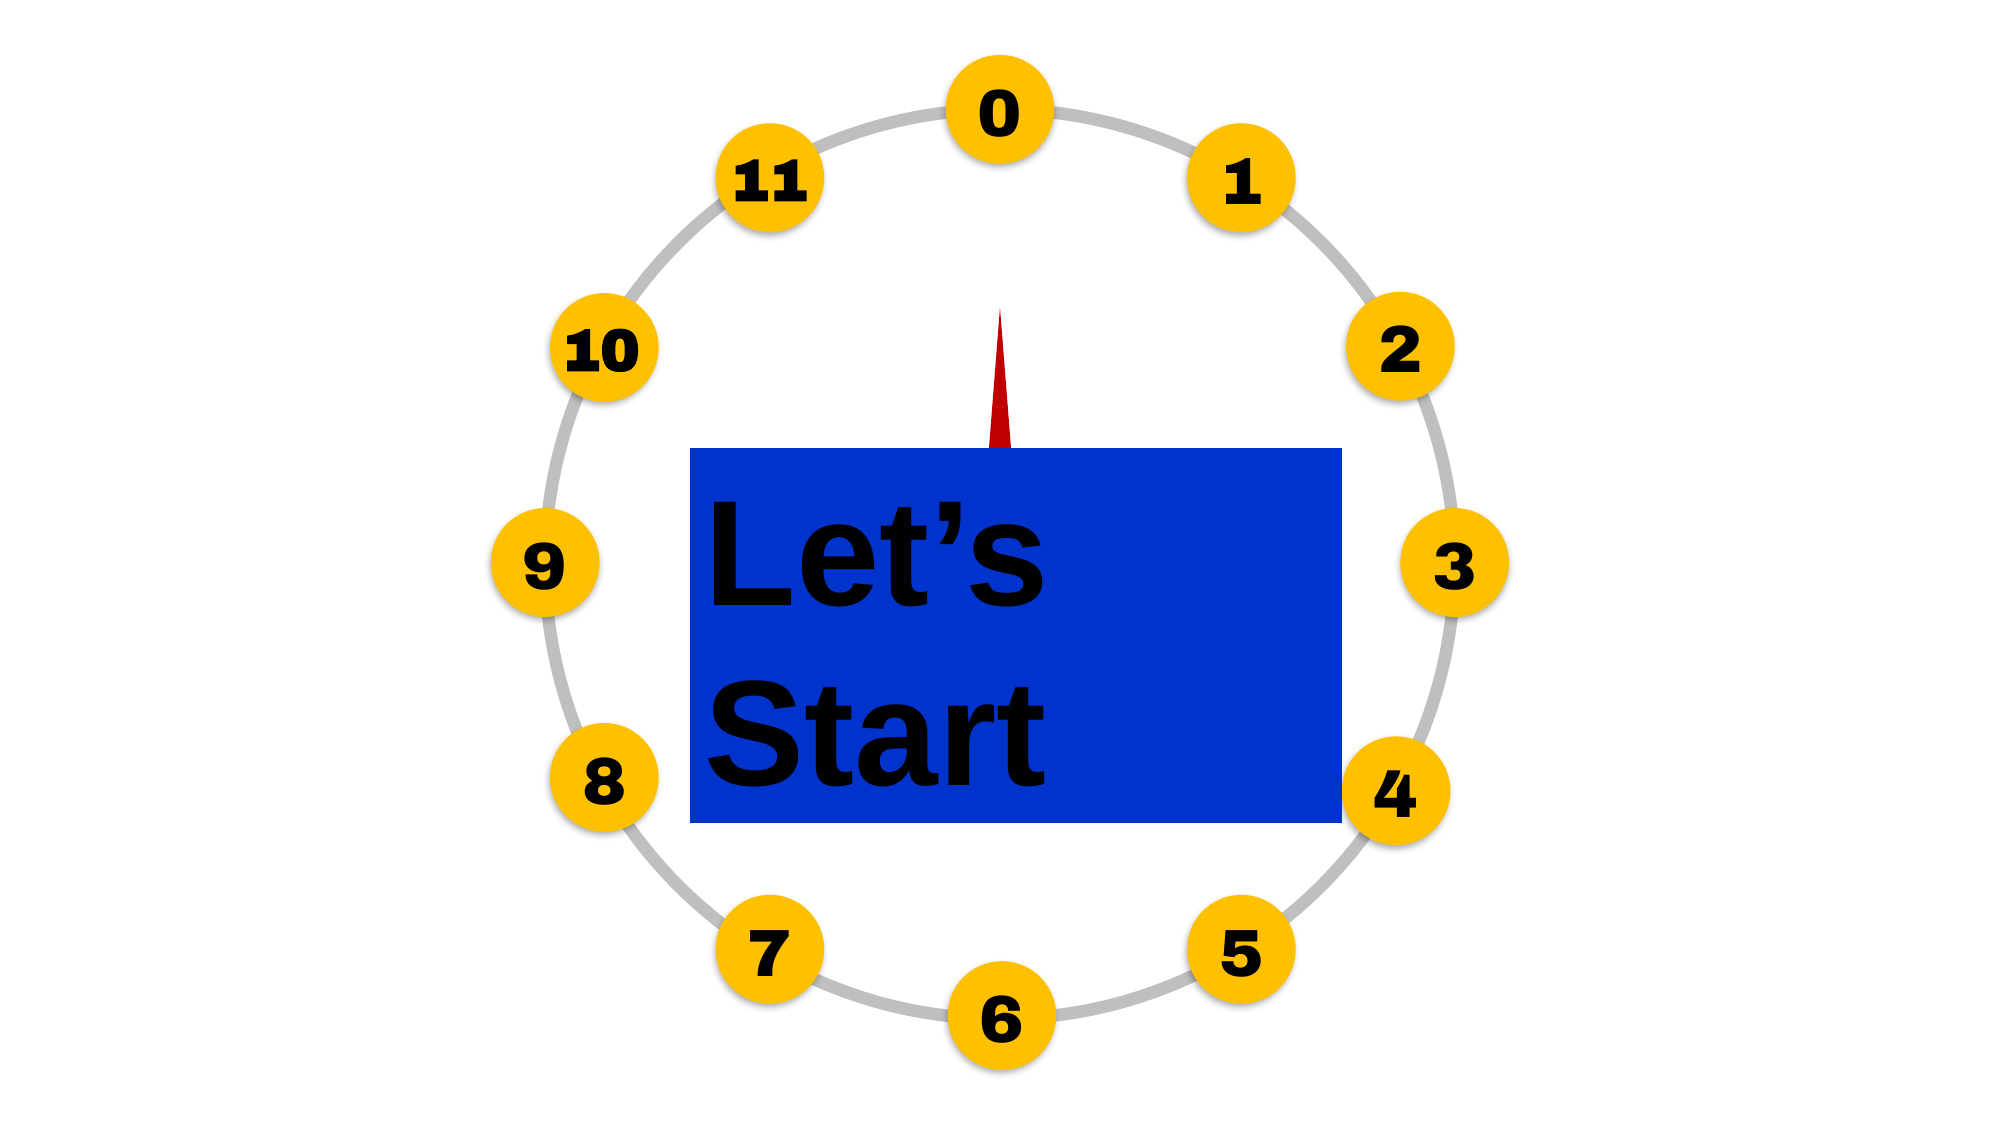

0

11
1
2

10

Let’s Start
9
3

8
4
7
5
6